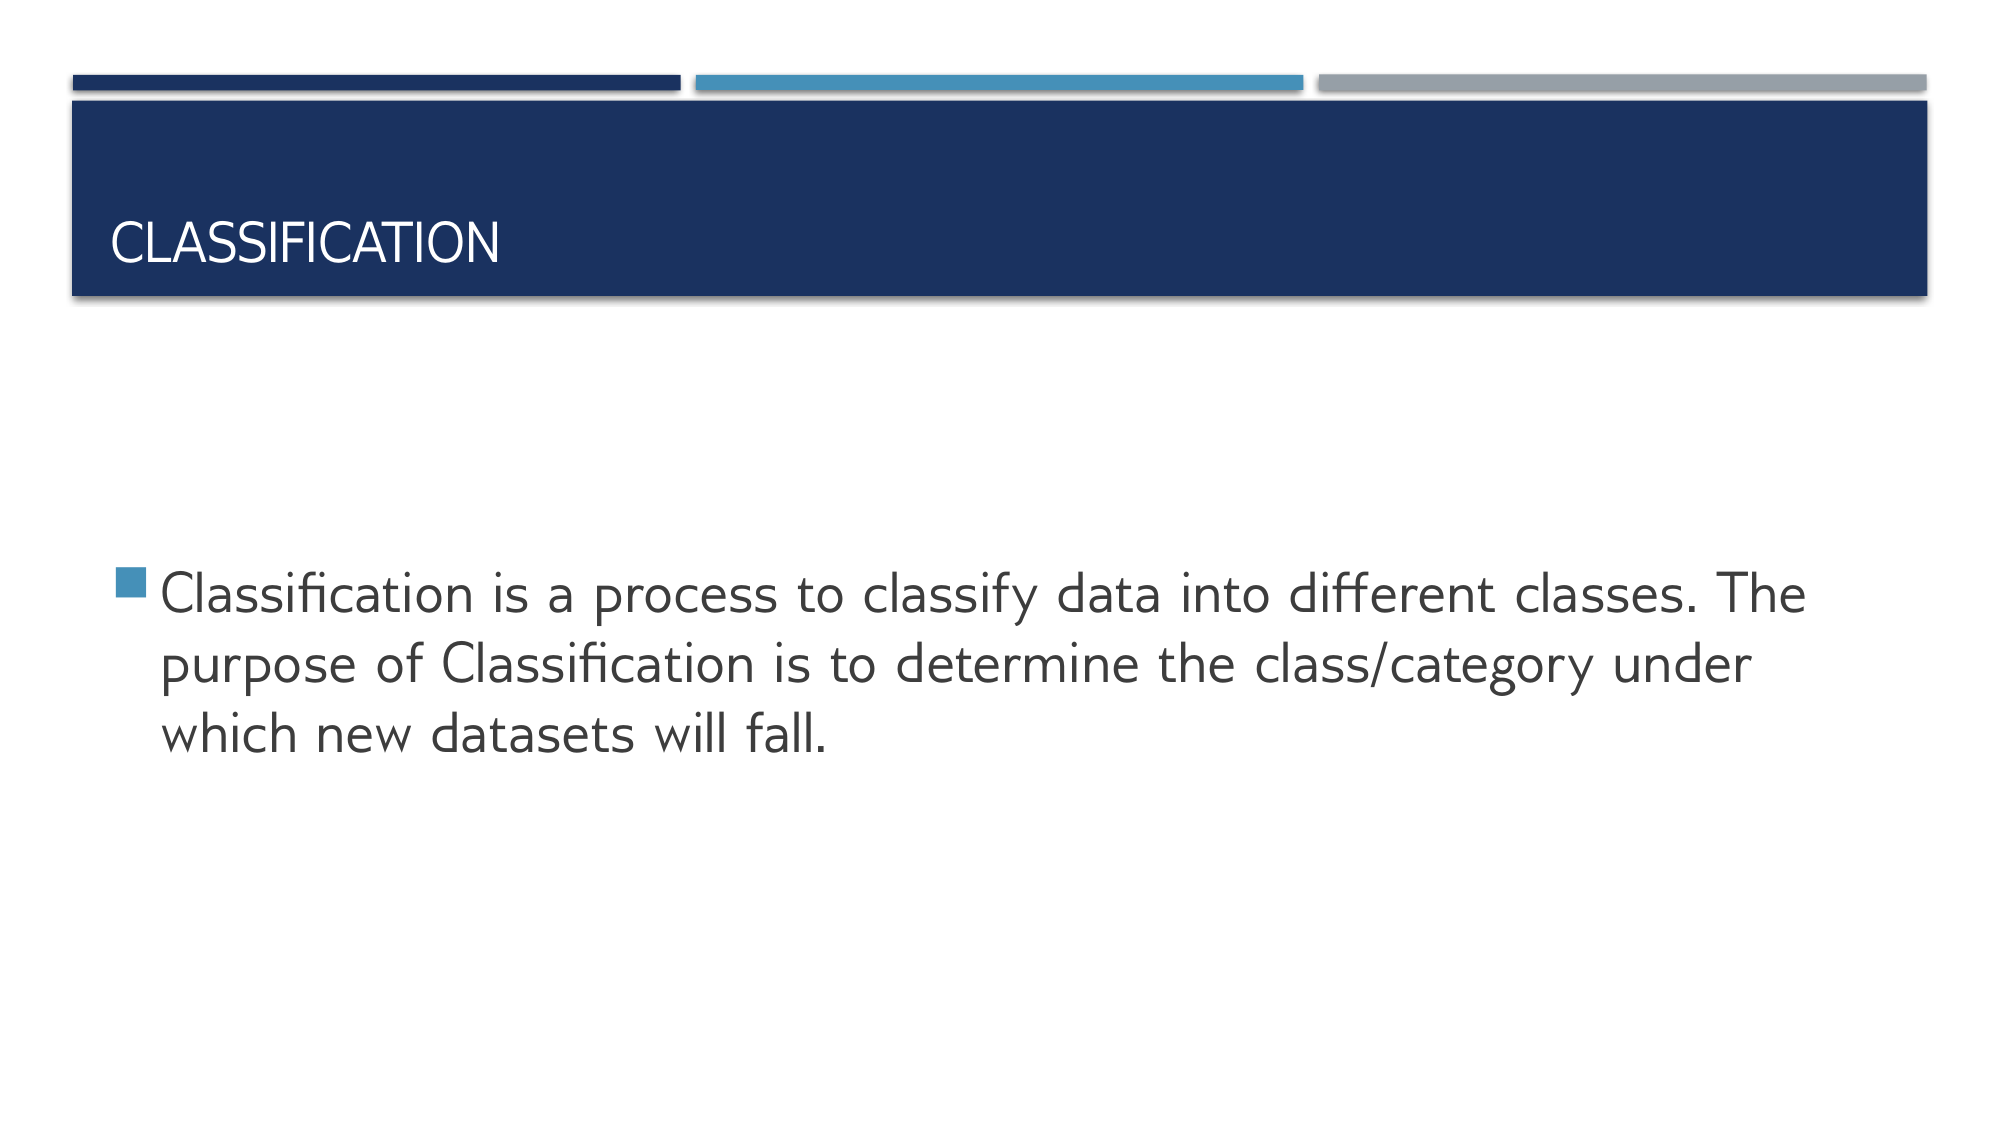

# classification
Classification is a process to classify data into different classes. The purpose of Classification is to determine the class/category under which new datasets will fall.